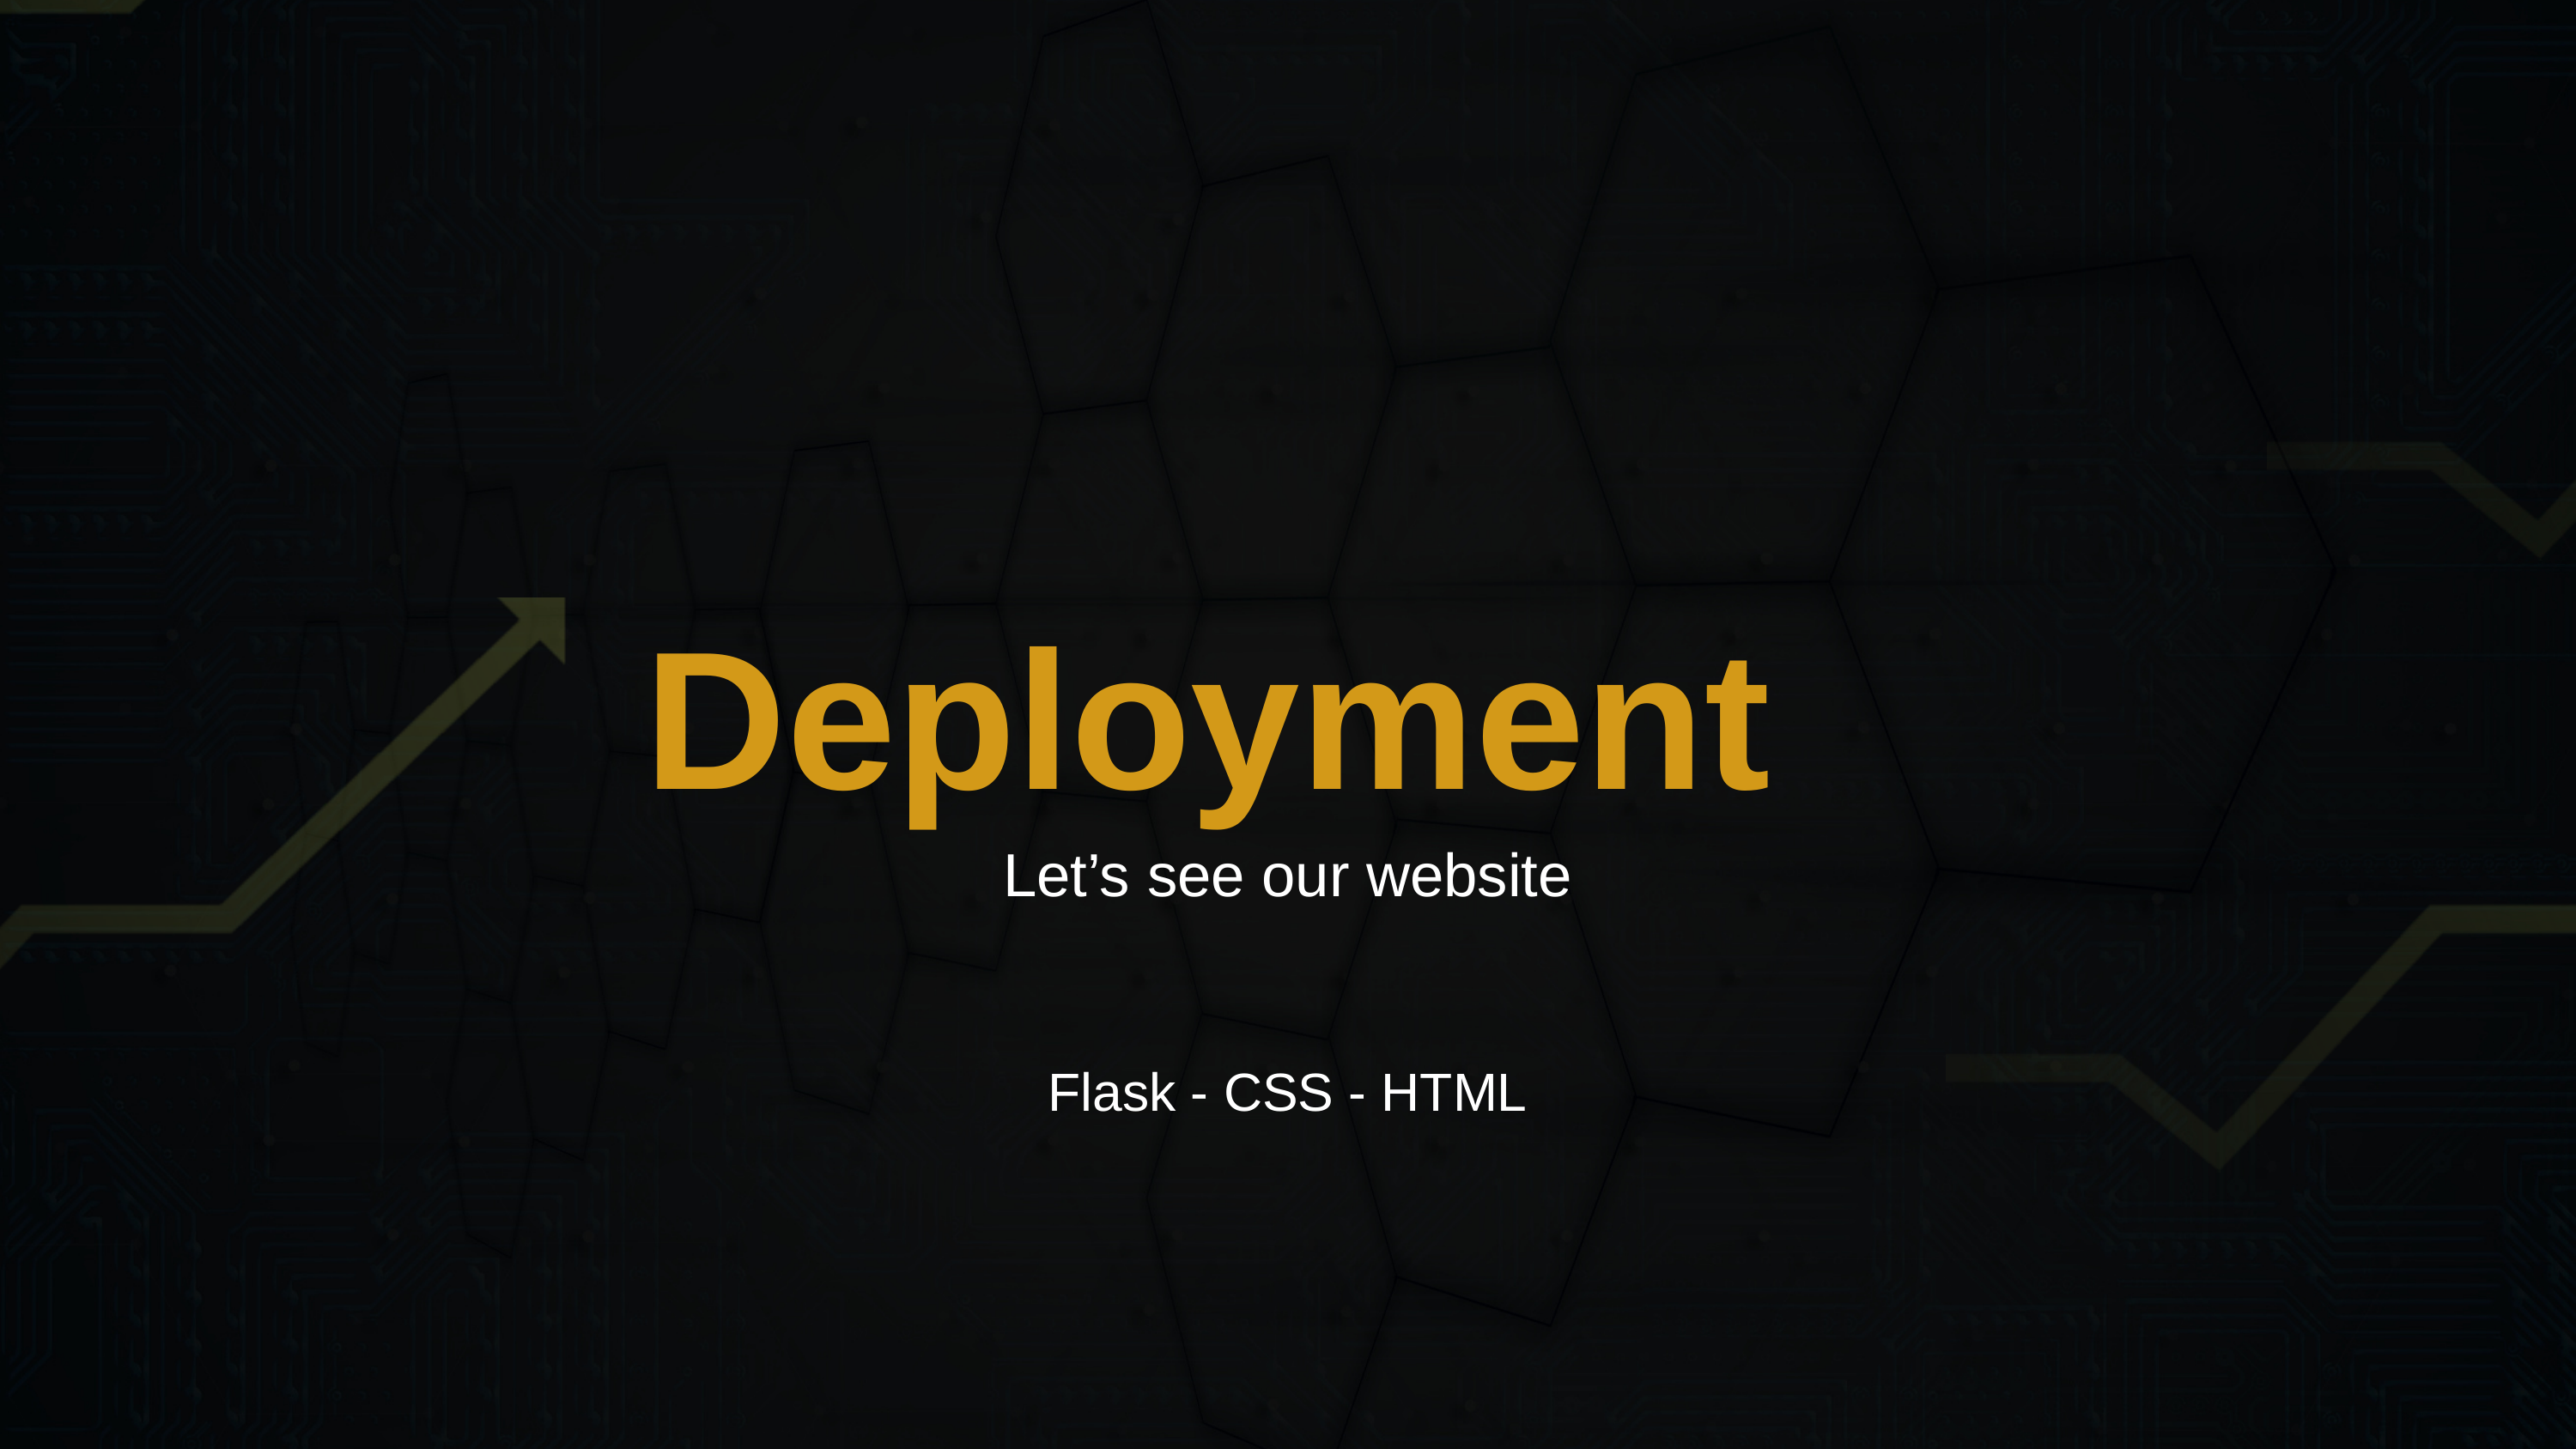

Deployment

Let’s see our website
Flask - CSS - HTML